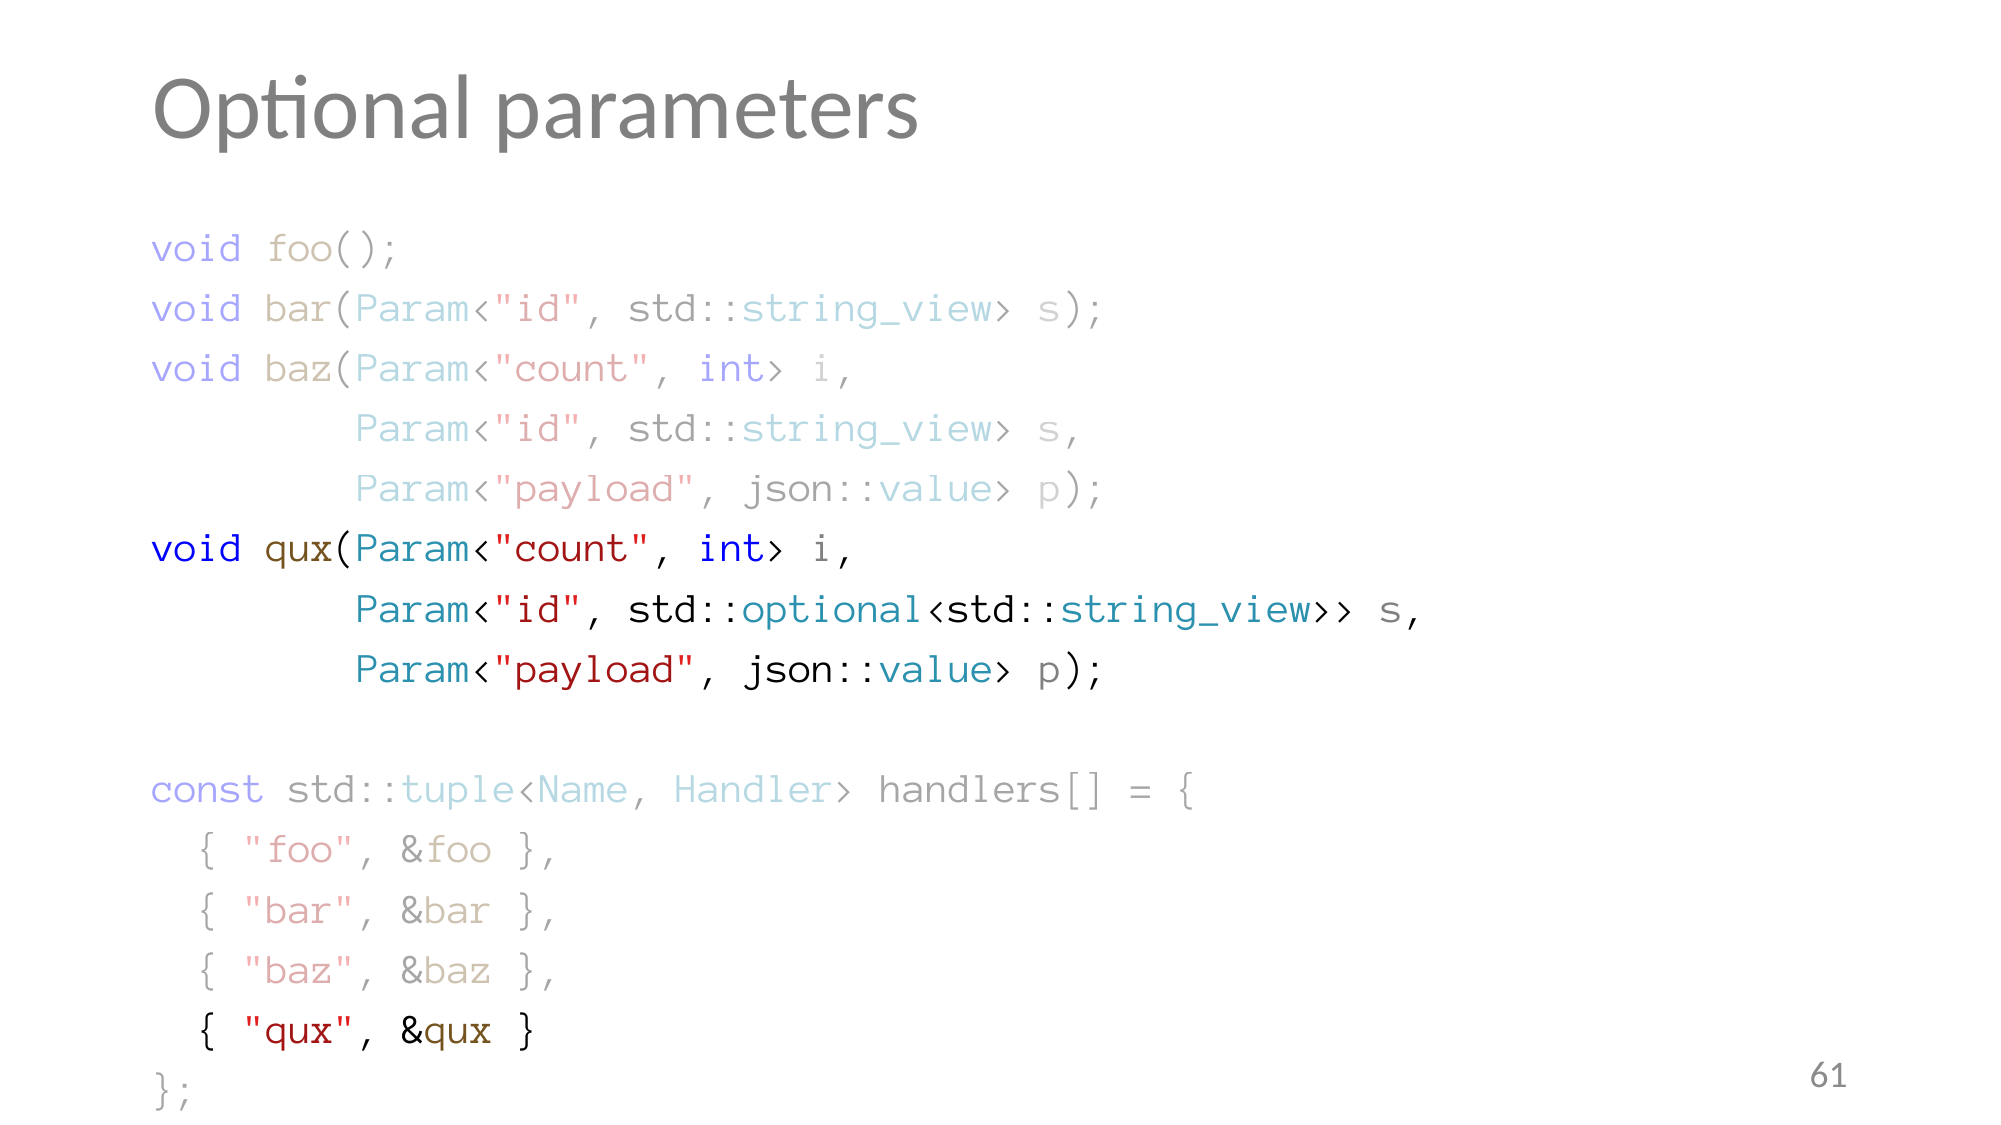

# Optional parameters
void foo();
void bar(Param<"id", std::string_view> s);
void baz(Param<"count", int> i,
         Param<"id", std::string_view> s,
         Param<"payload", json::value> p);
void qux(Param<"count", int> i,
         Param<"id", std::optional<std::string_view>> s,
         Param<"payload", json::value> p);

const std::tuple<Name, Handler> handlers[] = {
  { "foo", &foo },
  { "bar", &bar },
  { "baz", &baz },
  { "qux", &qux }
};
61